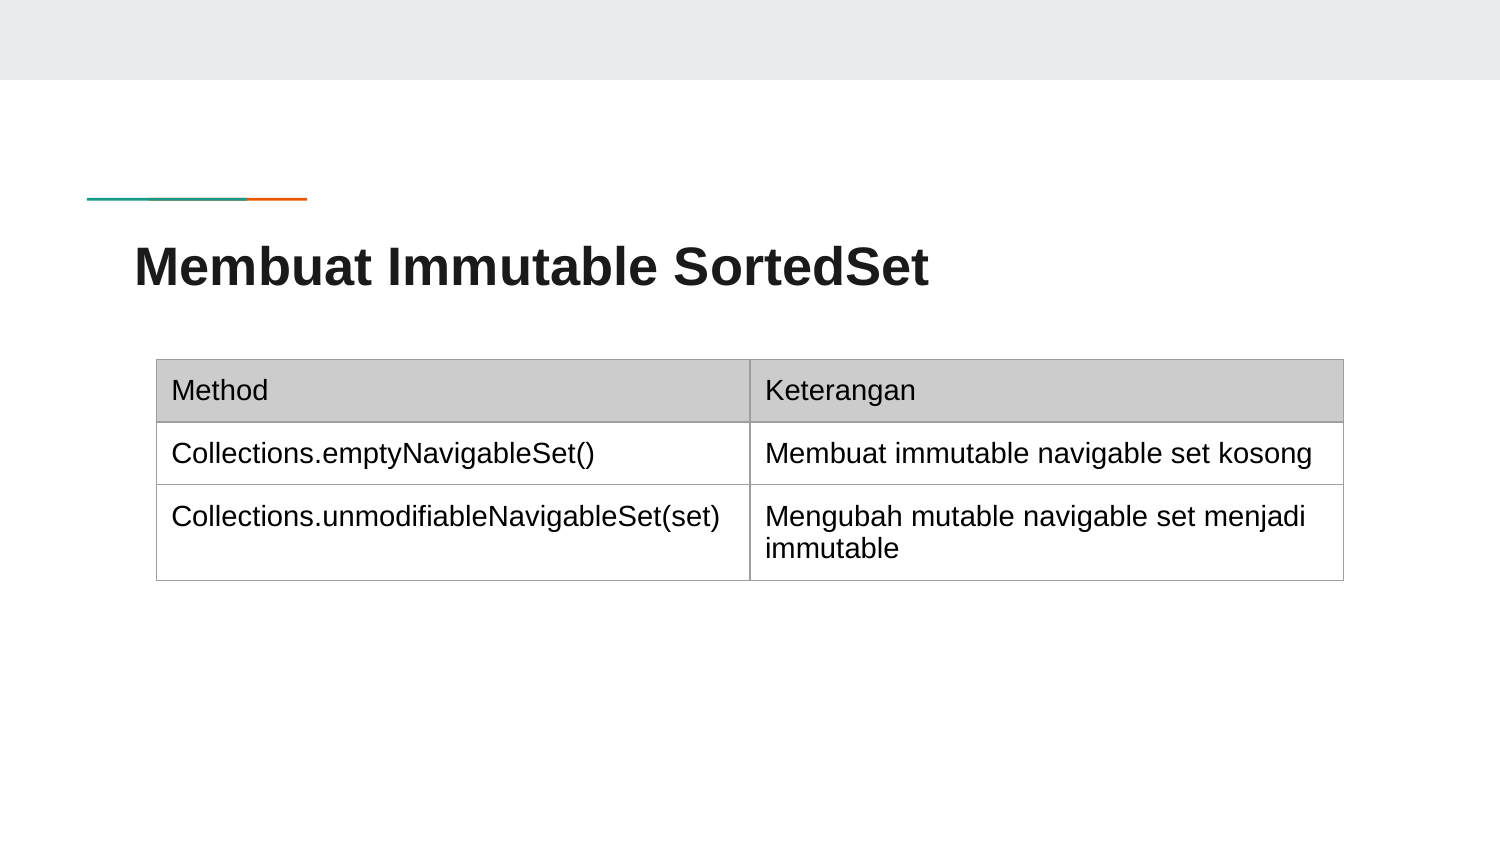

# Membuat Immutable SortedSet
| Method | Keterangan |
| --- | --- |
| Collections.emptyNavigableSet() | Membuat immutable navigable set kosong |
| Collections.unmodifiableNavigableSet(set) | Mengubah mutable navigable set menjadi immutable |